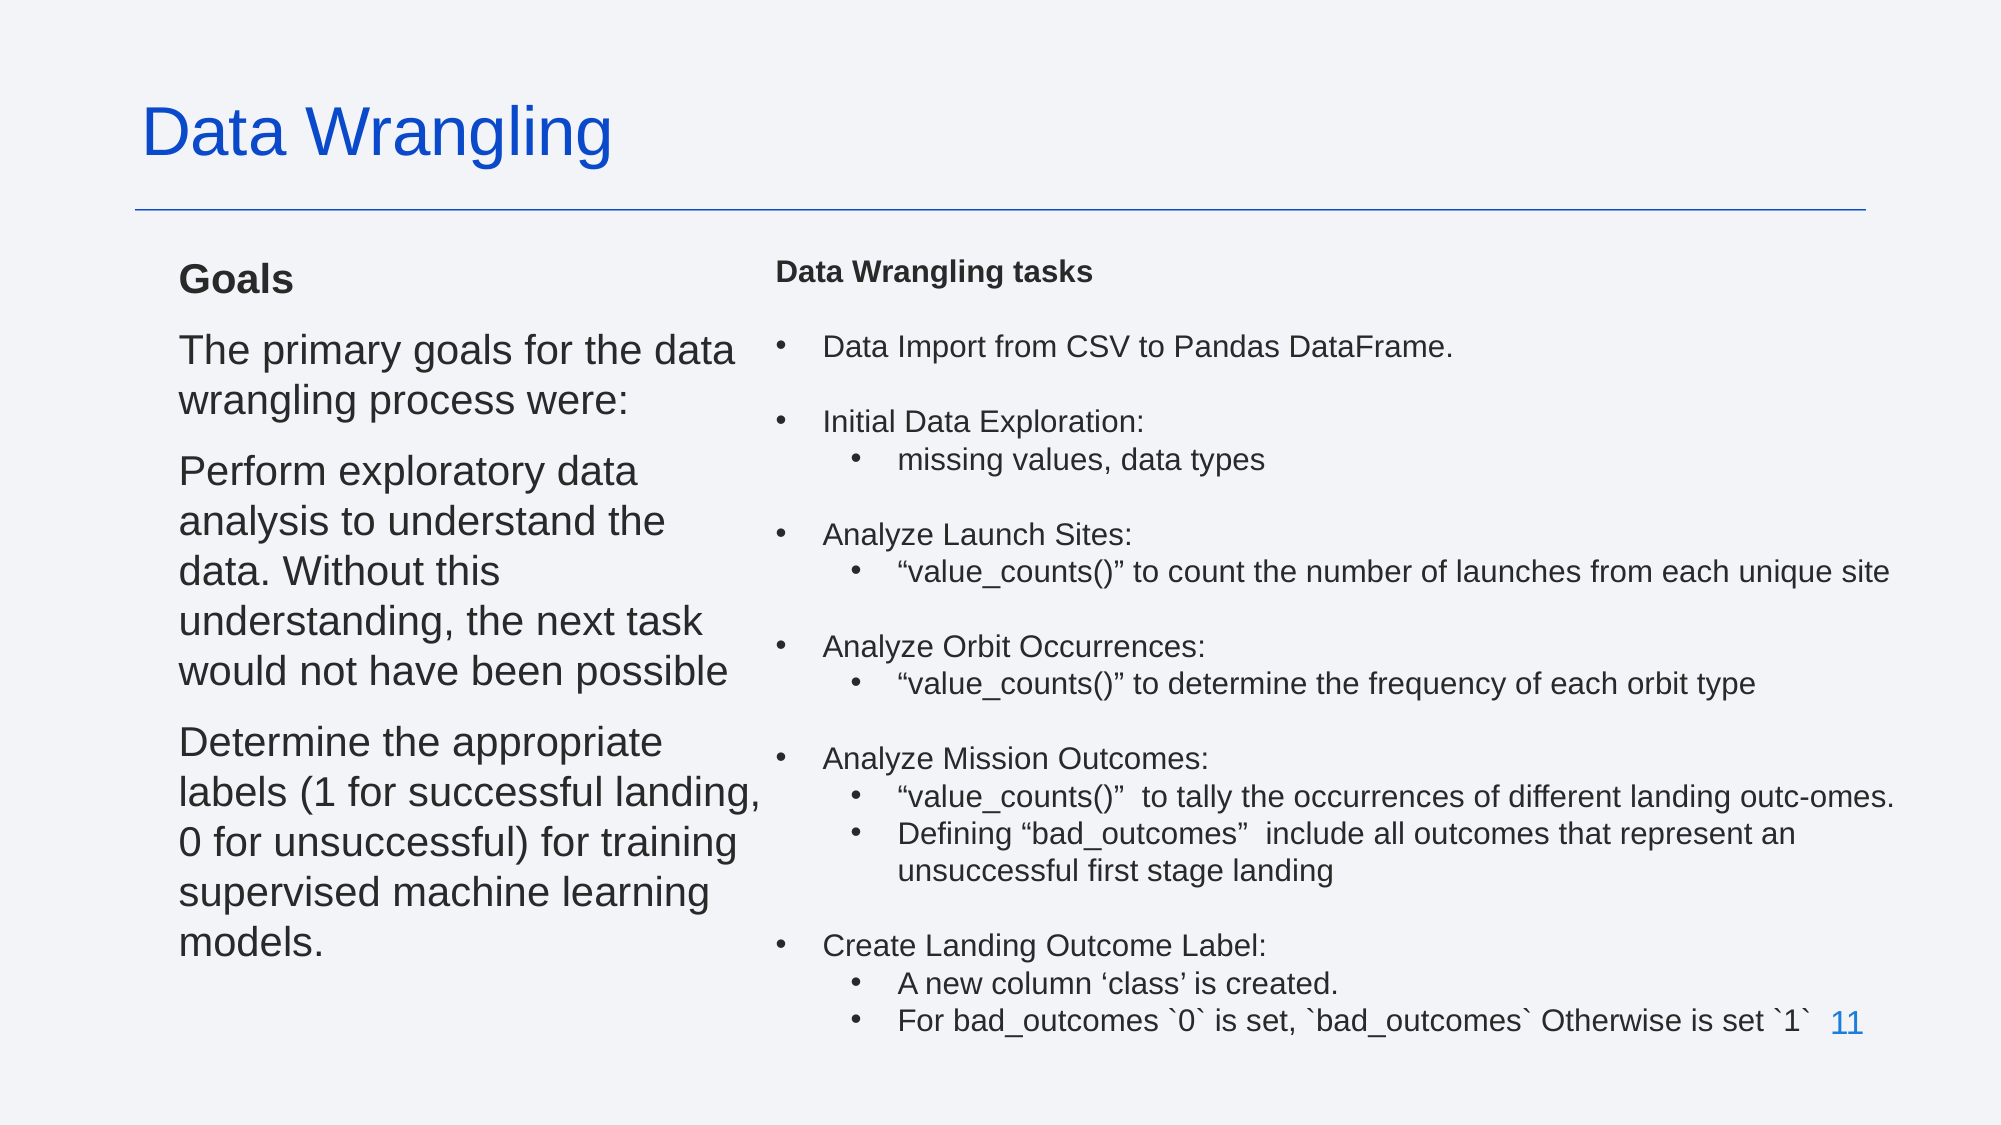

Data Wrangling
# Goals
The primary goals for the data wrangling process were:
Perform exploratory data analysis to understand the data. Without this understanding, the next task would not have been possible
Determine the appropriate labels (1 for successful landing, 0 for unsuccessful) for training supervised machine learning models.

Data Wrangling tasks

Data Import from CSV to Pandas DataFrame.

Initial Data Exploration:
missing values, data types

Analyze Launch Sites:
“value_counts()” to count the number of launches from each unique site

Analyze Orbit Occurrences:
“value_counts()” to determine the frequency of each orbit type

Analyze Mission Outcomes:
“value_counts()”  to tally the occurrences of different landing outc-omes.
Defining “bad_outcomes”  include all outcomes that represent an unsuccessful first stage landing

Create Landing Outcome Label:
A new column ‘class’ is created.
For bad_outcomes `0` is set, `bad_outcomes` Otherwise is set `1`
11